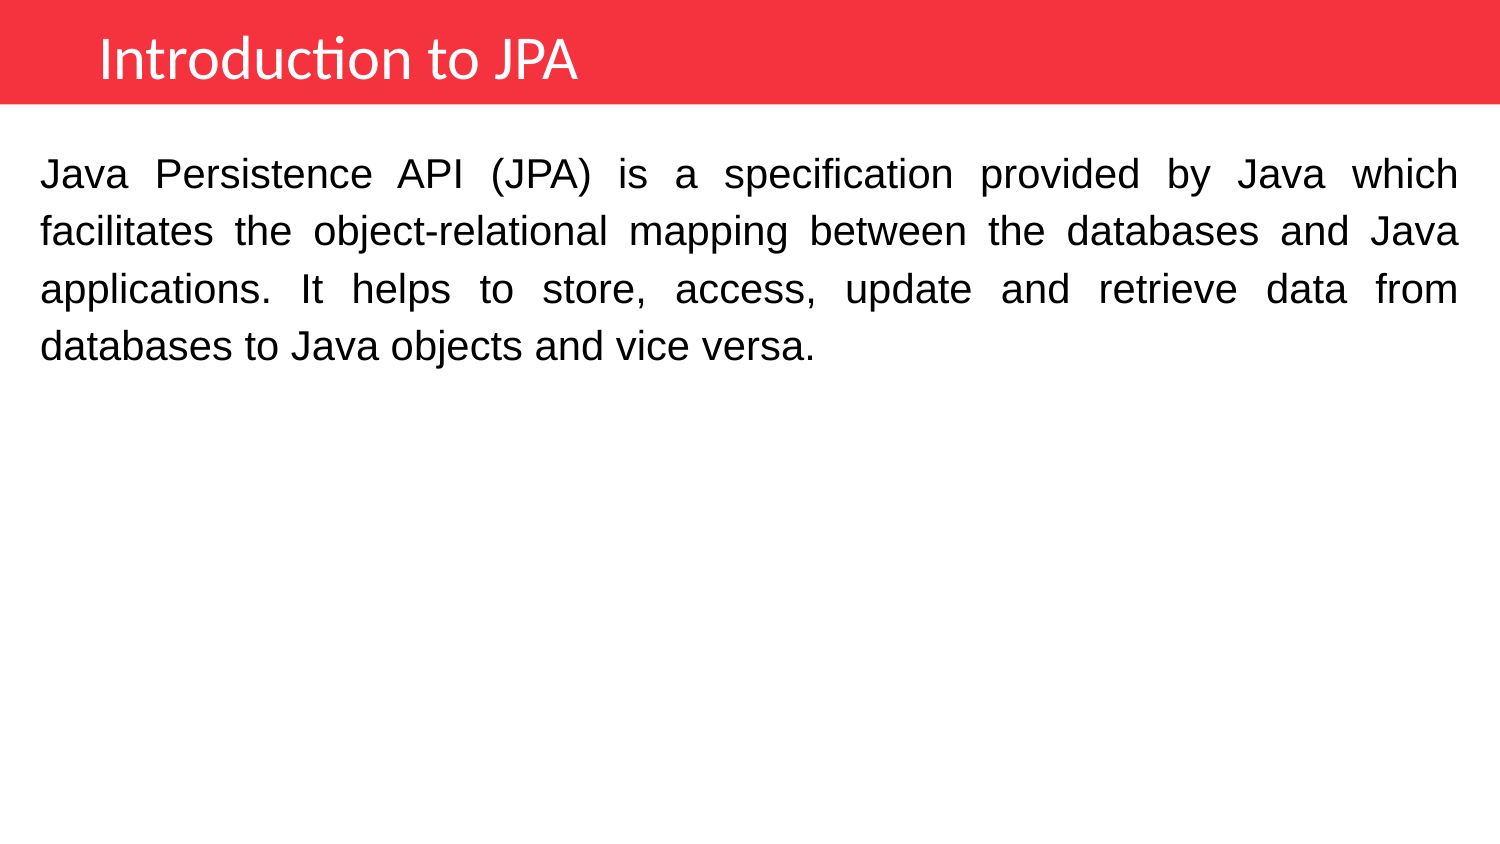

Introduction to JPA

Java Persistence API (JPA) is a specification provided by Java which facilitates the object-relational mapping between the databases and Java applications. It helps to store, access, update and retrieve data from databases to Java objects and vice versa.